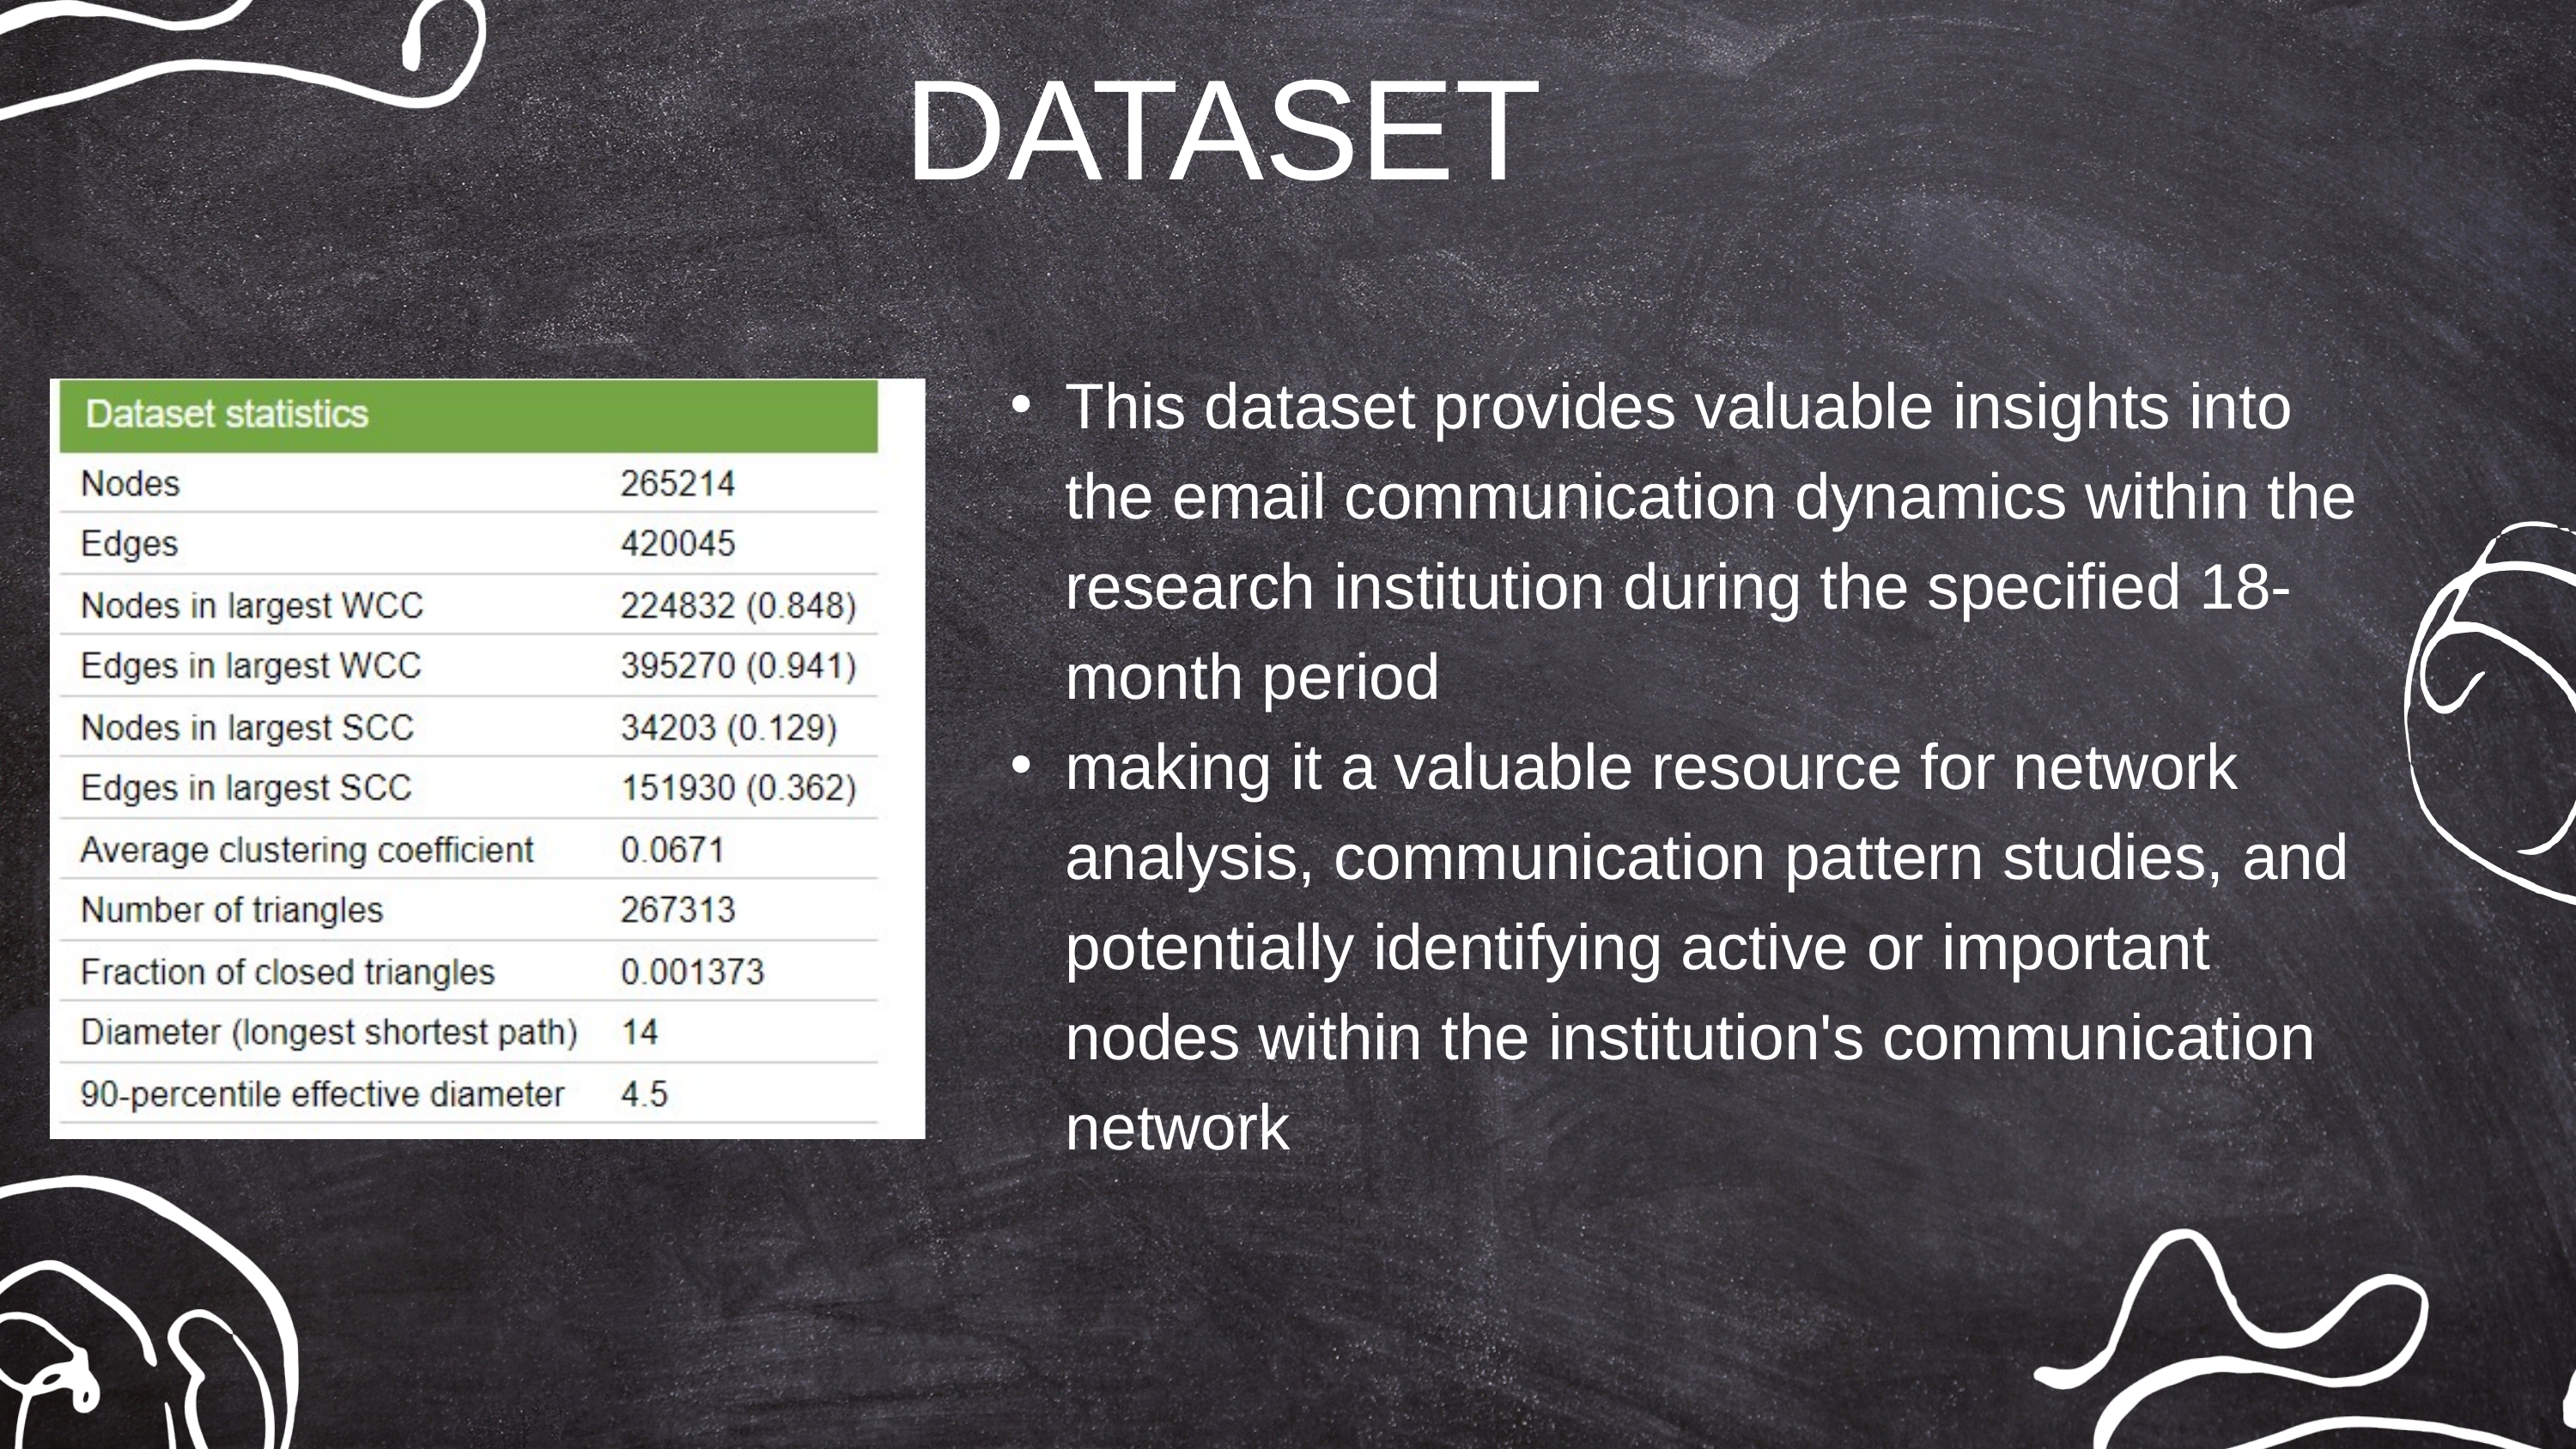

DATASET
This dataset provides valuable insights into the email communication dynamics within the research institution during the specified 18-month period
making it a valuable resource for network analysis, communication pattern studies, and potentially identifying active or important nodes within the institution's communication network